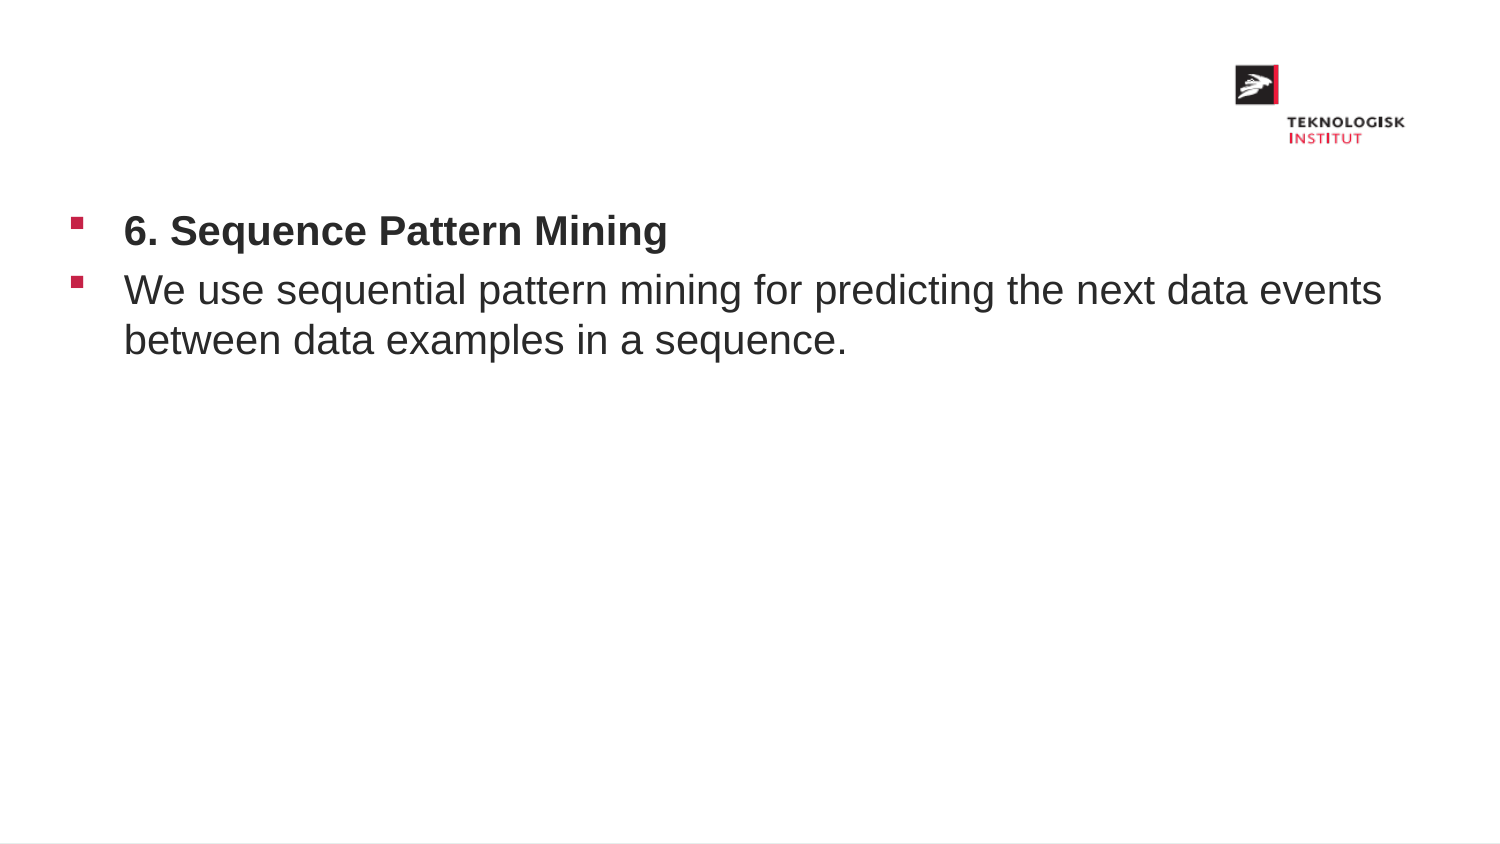

6. Sequence Pattern Mining
We use sequential pattern mining for predicting the next data events between data examples in a sequence.